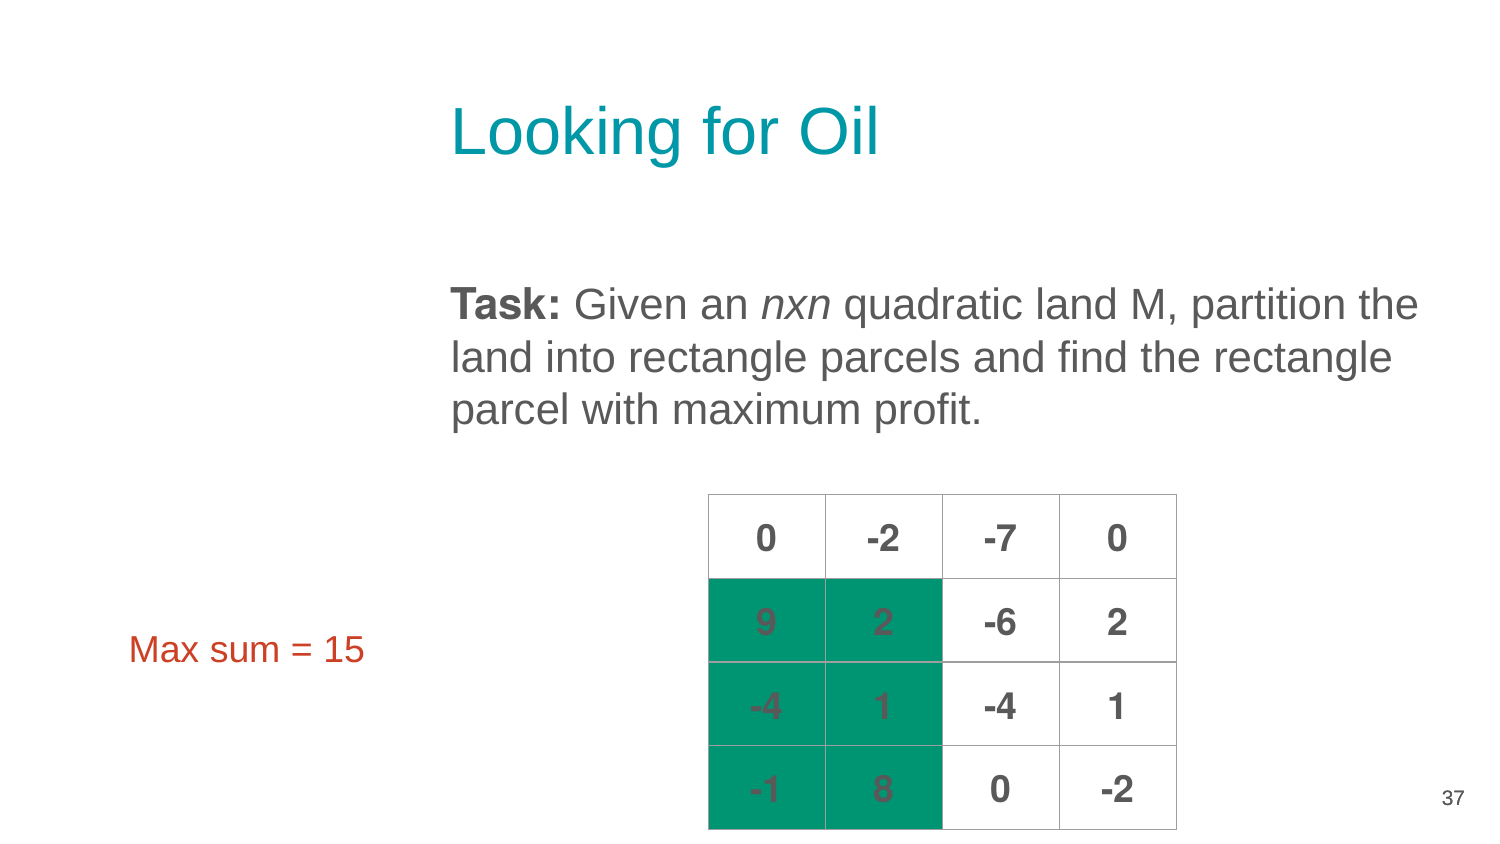

Looking for Oil
Task: Given an nxn quadratic land M, partition the land into rectangle parcels and find the rectangle parcel with maximum profit.

| 0 | -2 | -7 | 0 |
| --- | --- | --- | --- |
| 9 | 2 | -6 | 2 |
| -4 | 1 | -4 | 1 |
| -1 | 8 | 0 | -2 |
Max sum = 15
37
37